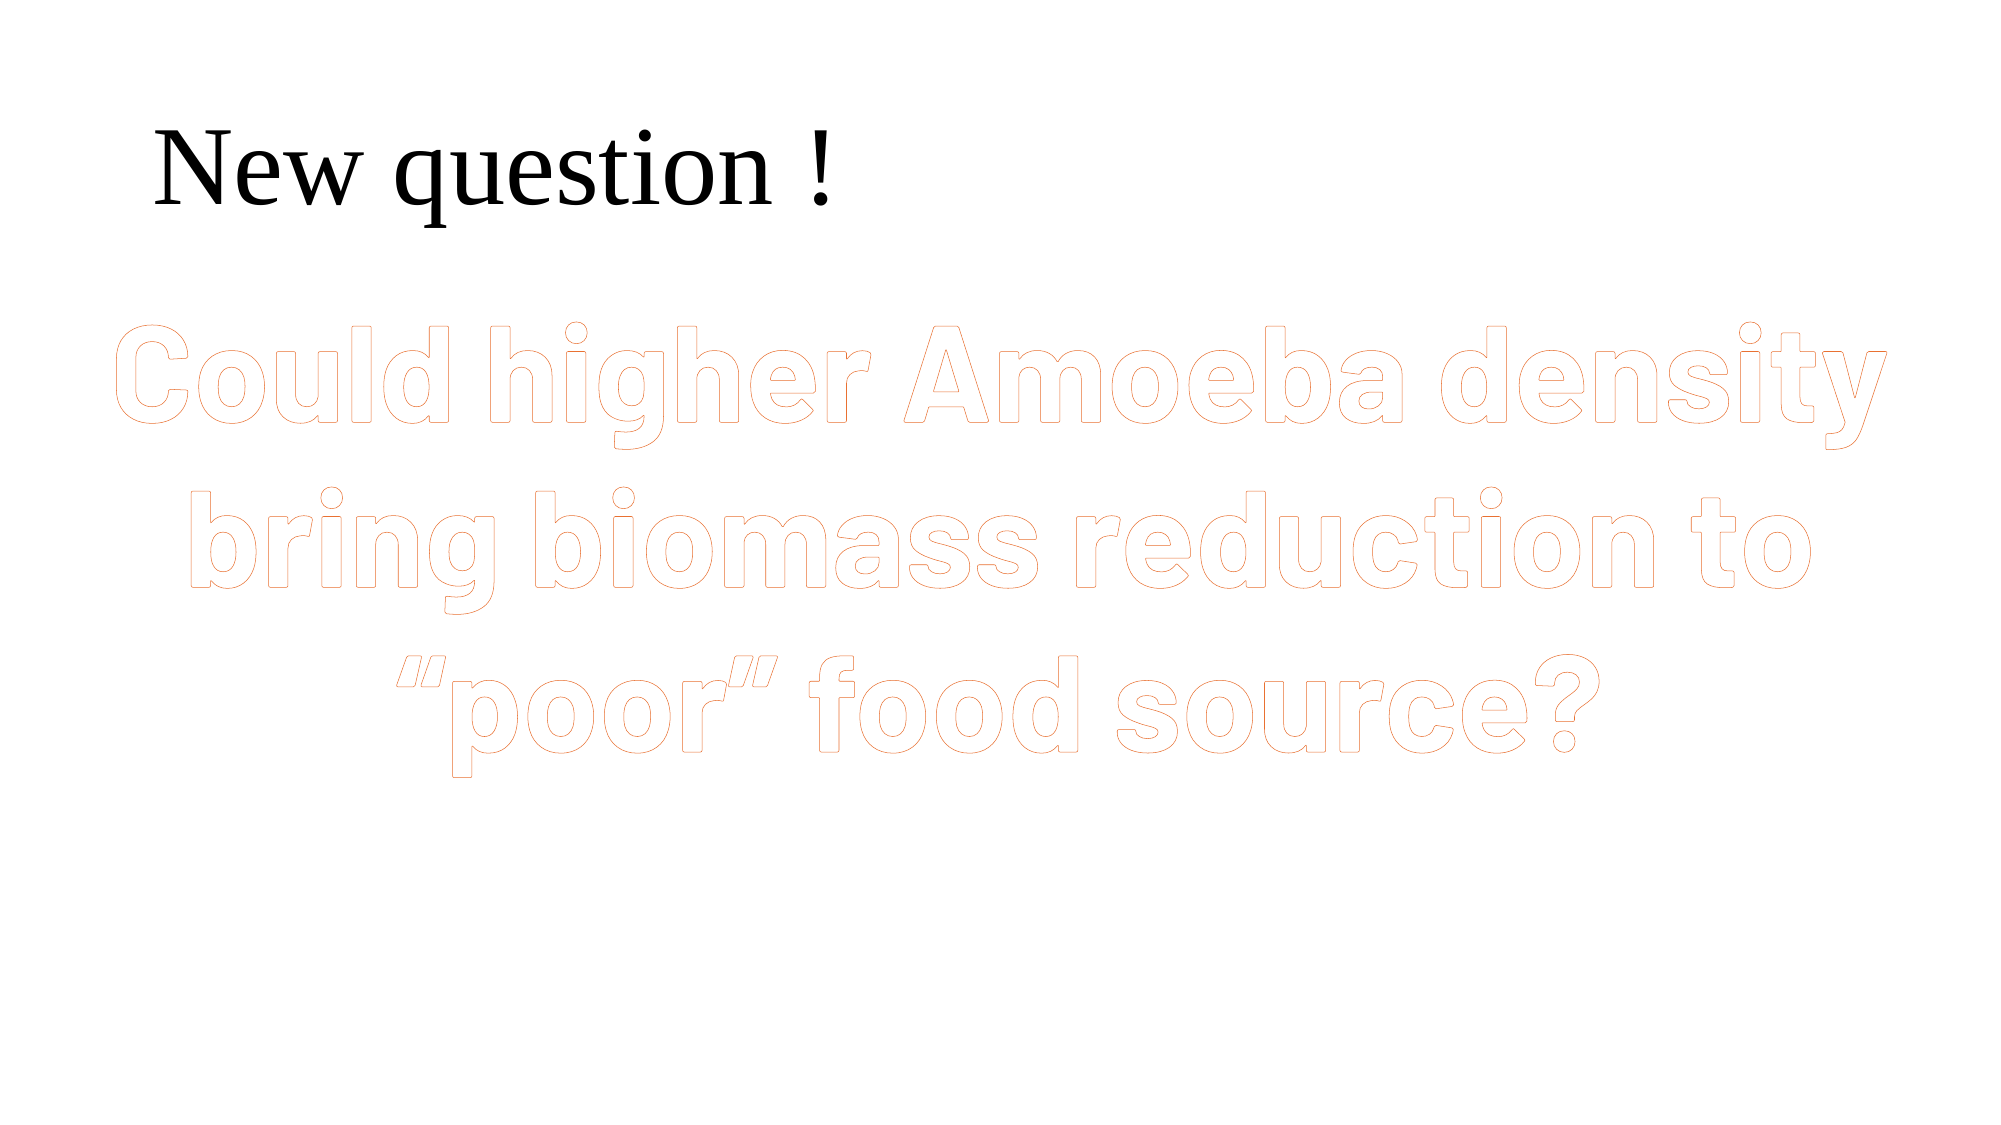

# New question !
Could higher Amoeba density bring biomass reduction to “poor” food source?